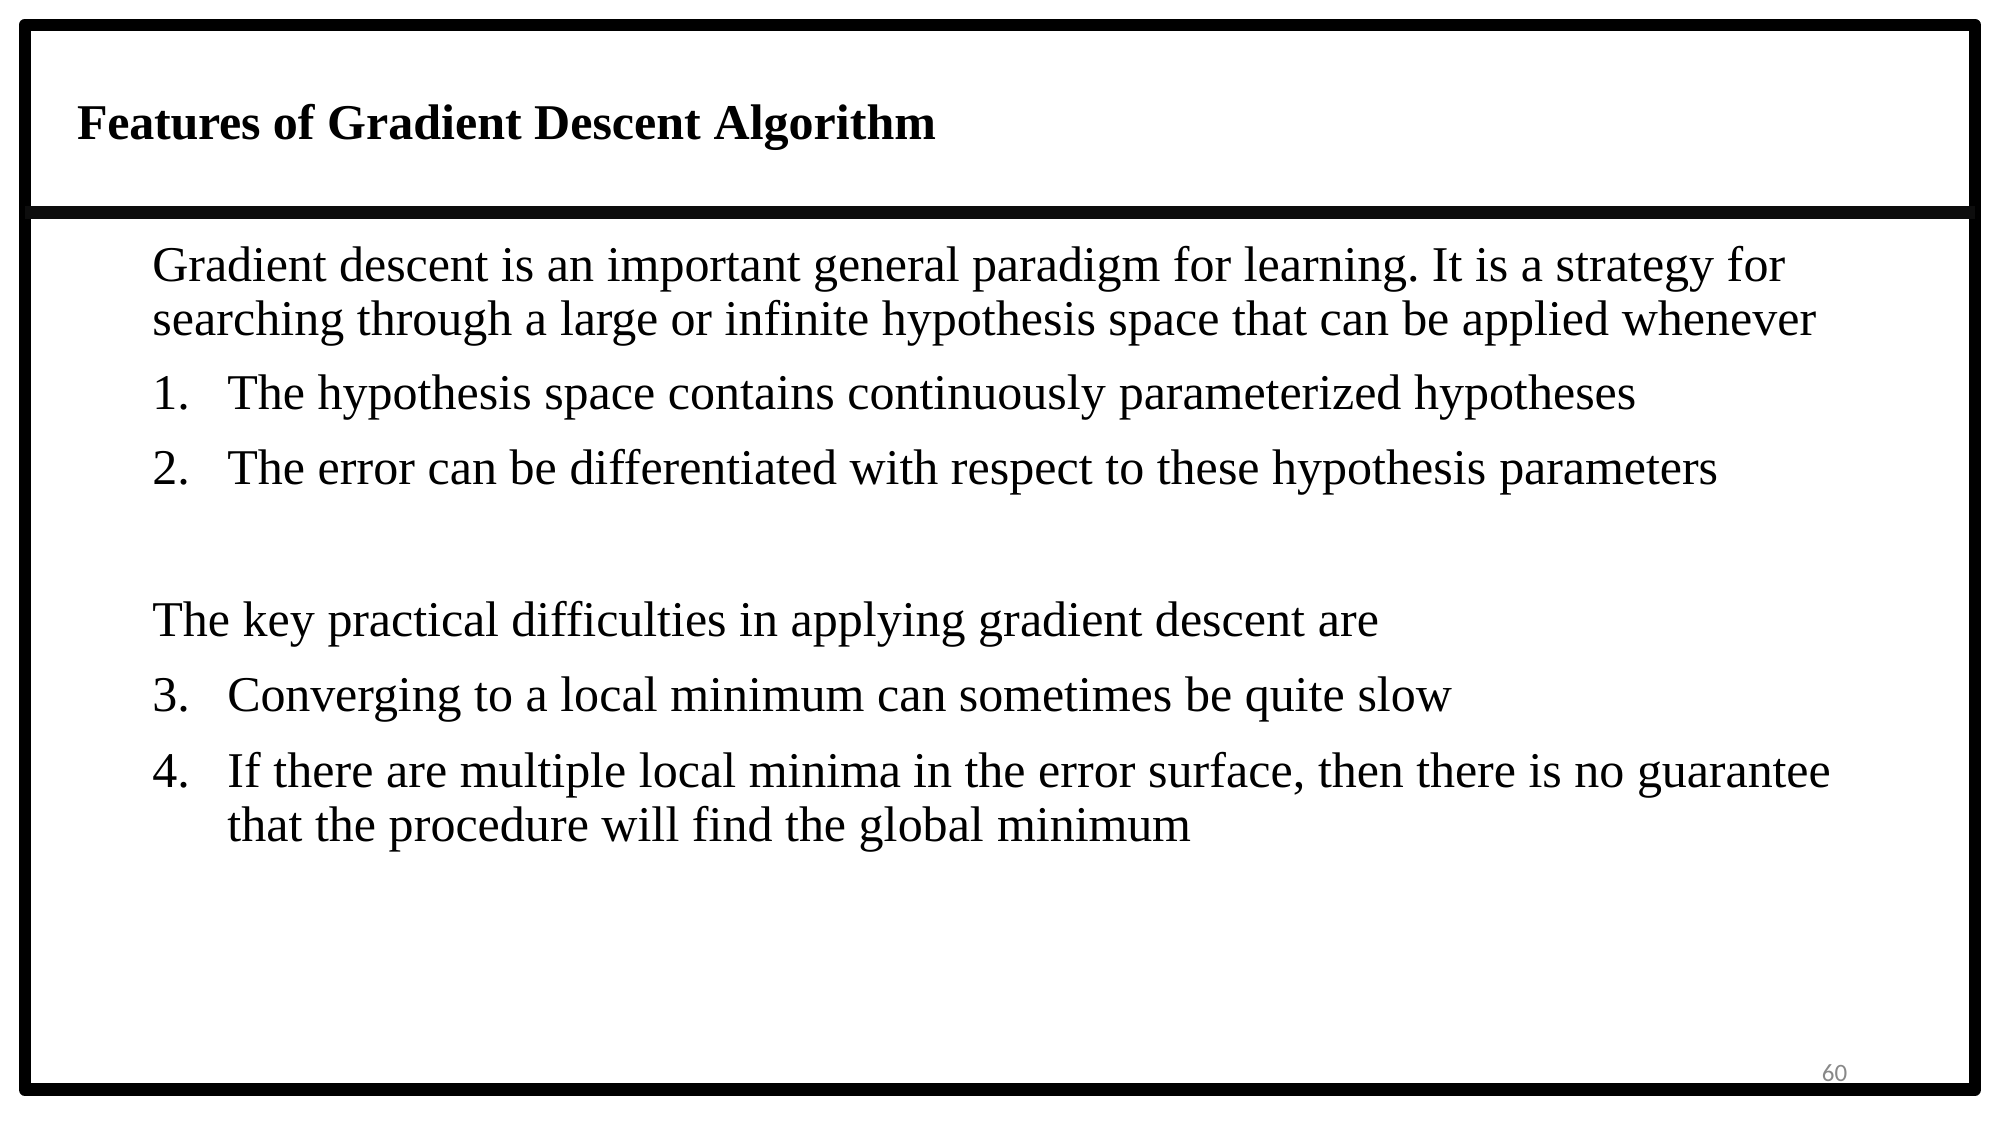

# Features of Gradient Descent Algorithm
Gradient descent is an important general paradigm for learning. It is a strategy for  searching through a large or infinite hypothesis space that can be applied whenever
The hypothesis space contains continuously parameterized hypotheses
The error can be differentiated with respect to these hypothesis parameters

The key practical difficulties in applying gradient descent are
Converging to a local minimum can sometimes be quite slow
If there are multiple local minima in the error surface, then there is no guarantee  that the procedure will find the global minimum
60